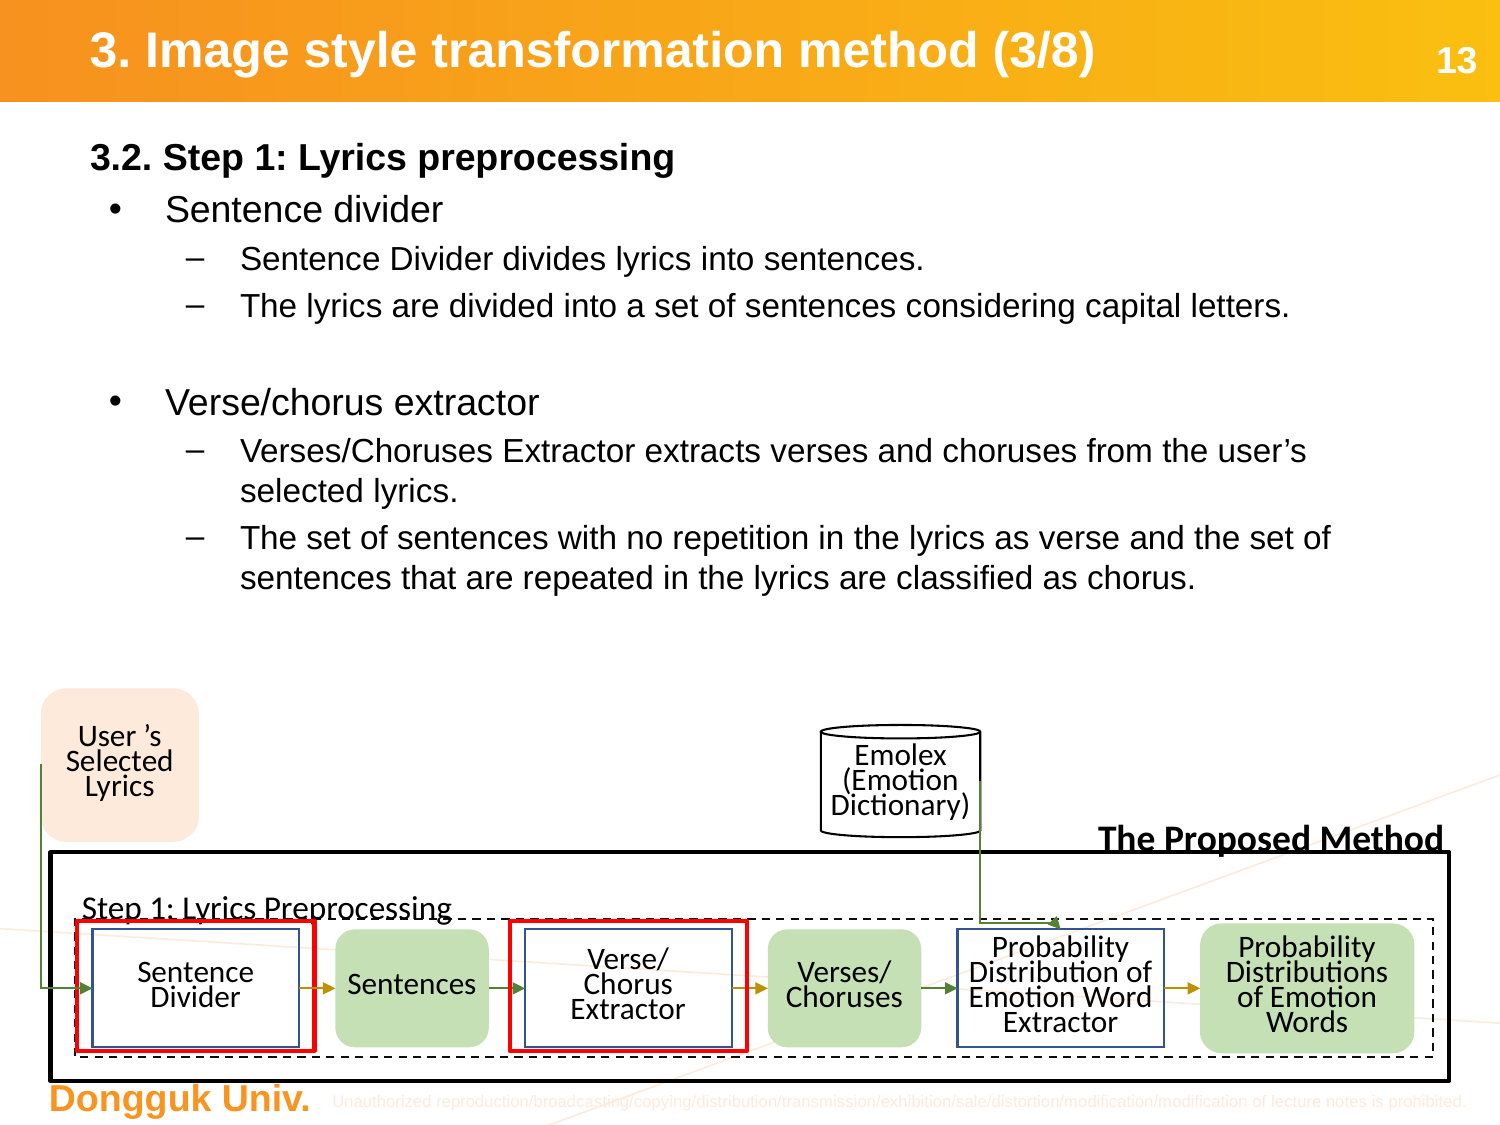

# 3. Image style transformation method (3/8)
13
3.2. Step 1: Lyrics preprocessing
Sentence divider
Sentence Divider divides lyrics into sentences.
The lyrics are divided into a set of sentences considering capital letters.

Verse/chorus extractor
Verses/Choruses Extractor extracts verses and choruses from the user’s selected lyrics.
The set of sentences with no repetition in the lyrics as verse and the set of sentences that are repeated in the lyrics are classified as chorus.

User ’s Selected Lyrics
Emolex
(Emotion Dictionary)

The Proposed Method

Step 1: Lyrics Preprocessing

Probability Distributions
of Emotion Words
Sentence
Divider
Sentences
Verse/
Chorus Extractor
Verses/
Choruses
Probability Distribution of Emotion Word Extractor